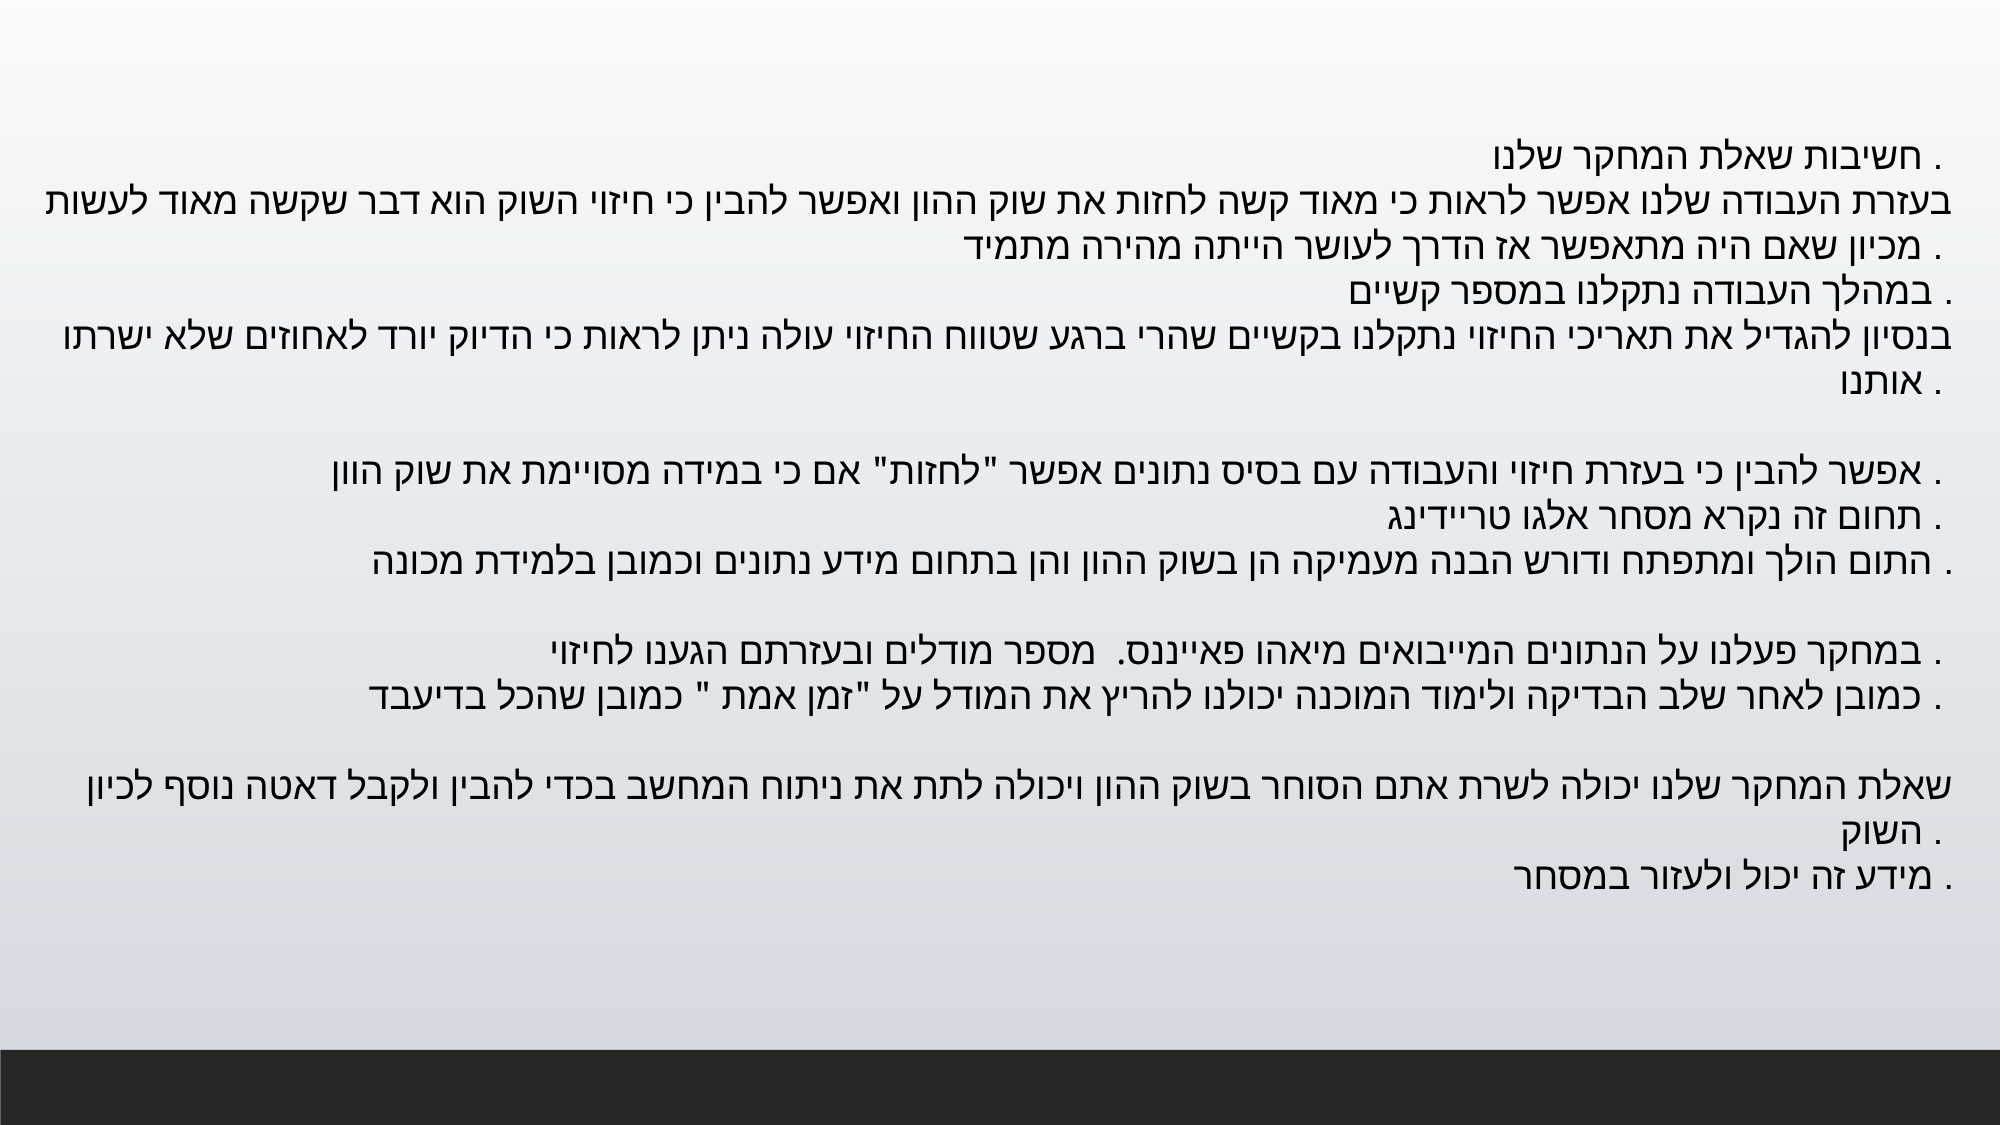

חשיבות שאלת המחקר שלנו .
בעזרת העבודה שלנו אפשר לראות כי מאוד קשה לחזות את שוק ההון ואפשר להבין כי חיזוי השוק הוא דבר שקשה מאוד לעשות מכיון שאם היה מתאפשר אז הדרך לעושר הייתה מהירה מתמיד .
במהלך העבודה נתקלנו במספר קשיים .
בנסיון להגדיל את תאריכי החיזוי נתקלנו בקשיים שהרי ברגע שטווח החיזוי עולה ניתן לראות כי הדיוק יורד לאחוזים שלא ישרתו אותנו .

אפשר להבין כי בעזרת חיזוי והעבודה עם בסיס נתונים אפשר "לחזות" אם כי במידה מסויימת את שוק הוון .
תחום זה נקרא מסחר אלגו טריידינג .
התום הולך ומתפתח ודורש הבנה מעמיקה הן בשוק ההון והן בתחום מידע נתונים וכמובן בלמידת מכונה .

במחקר פעלנו על הנתונים המייבואים מיאהו פאייננס.  מספר מודלים ובעזרתם הגענו לחיזוי .
כמובן לאחר שלב הבדיקה ולימוד המוכנה יכולנו להריץ את המודל על "זמן אמת " כמובן שהכל בדיעבד .

שאלת המחקר שלנו יכולה לשרת אתם הסוחר בשוק ההון ויכולה לתת את ניתוח המחשב בכדי להבין ולקבל דאטה נוסף לכיון השוק .
מידע זה יכול ולעזור במסחר .